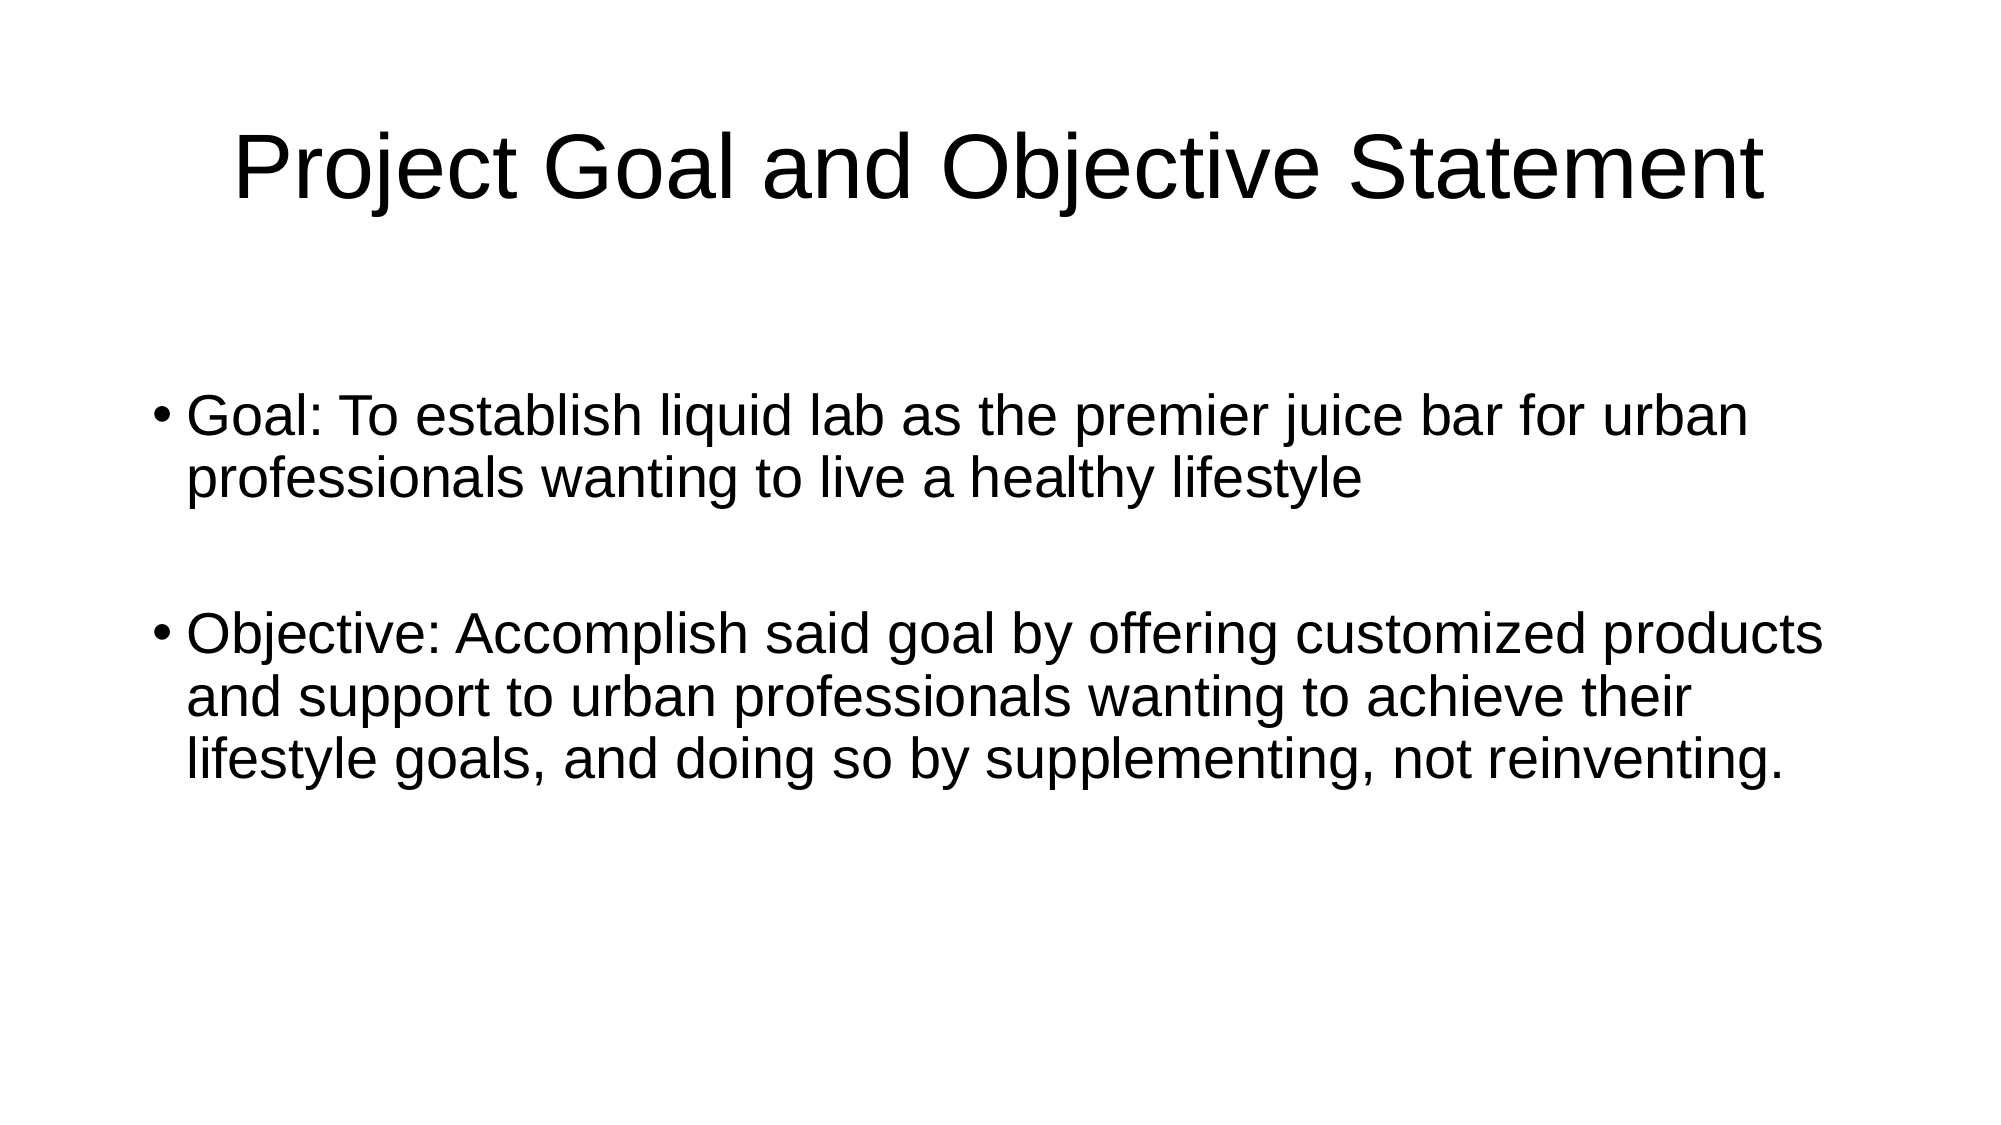

# Project Goal and Objective Statement
Goal: To establish liquid lab as the premier juice bar for urban professionals wanting to live a healthy lifestyle

Objective: Accomplish said goal by offering customized products and support to urban professionals wanting to achieve their lifestyle goals, and doing so by supplementing, not reinventing.